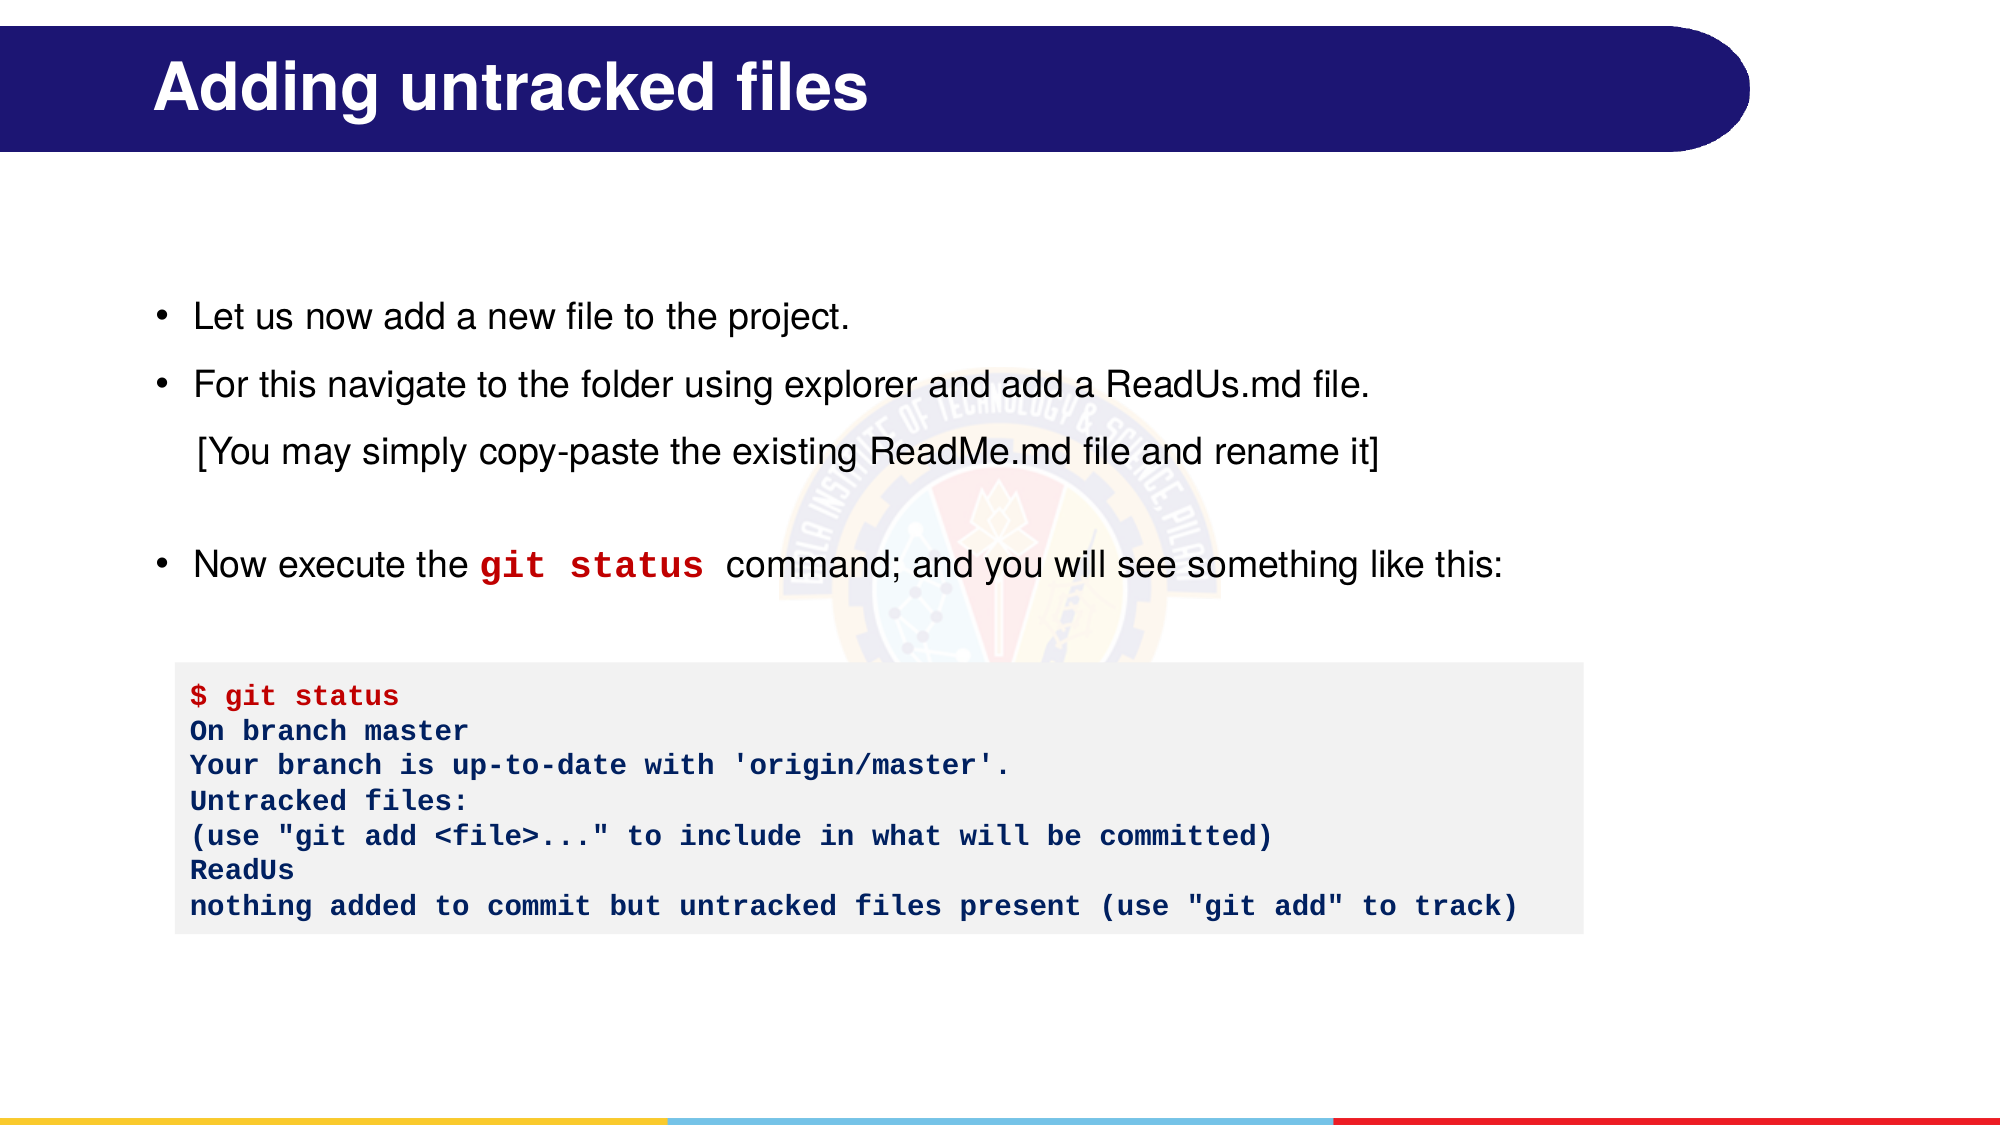

# Adding untracked files

Let us now add a new file to the project.
For this navigate to the folder using explorer and add a ReadUs.md file.
    [You may simply copy-paste the existing ReadMe.md file and rename it]

Now execute the git status command; and you will see something like this:

$ git status
On branch master
Your branch is up-to-date with 'origin/master'.
Untracked files:
(use "git add <file>..." to include in what will be committed)
ReadUs
nothing added to commit but untracked files present (use "git add" to track)